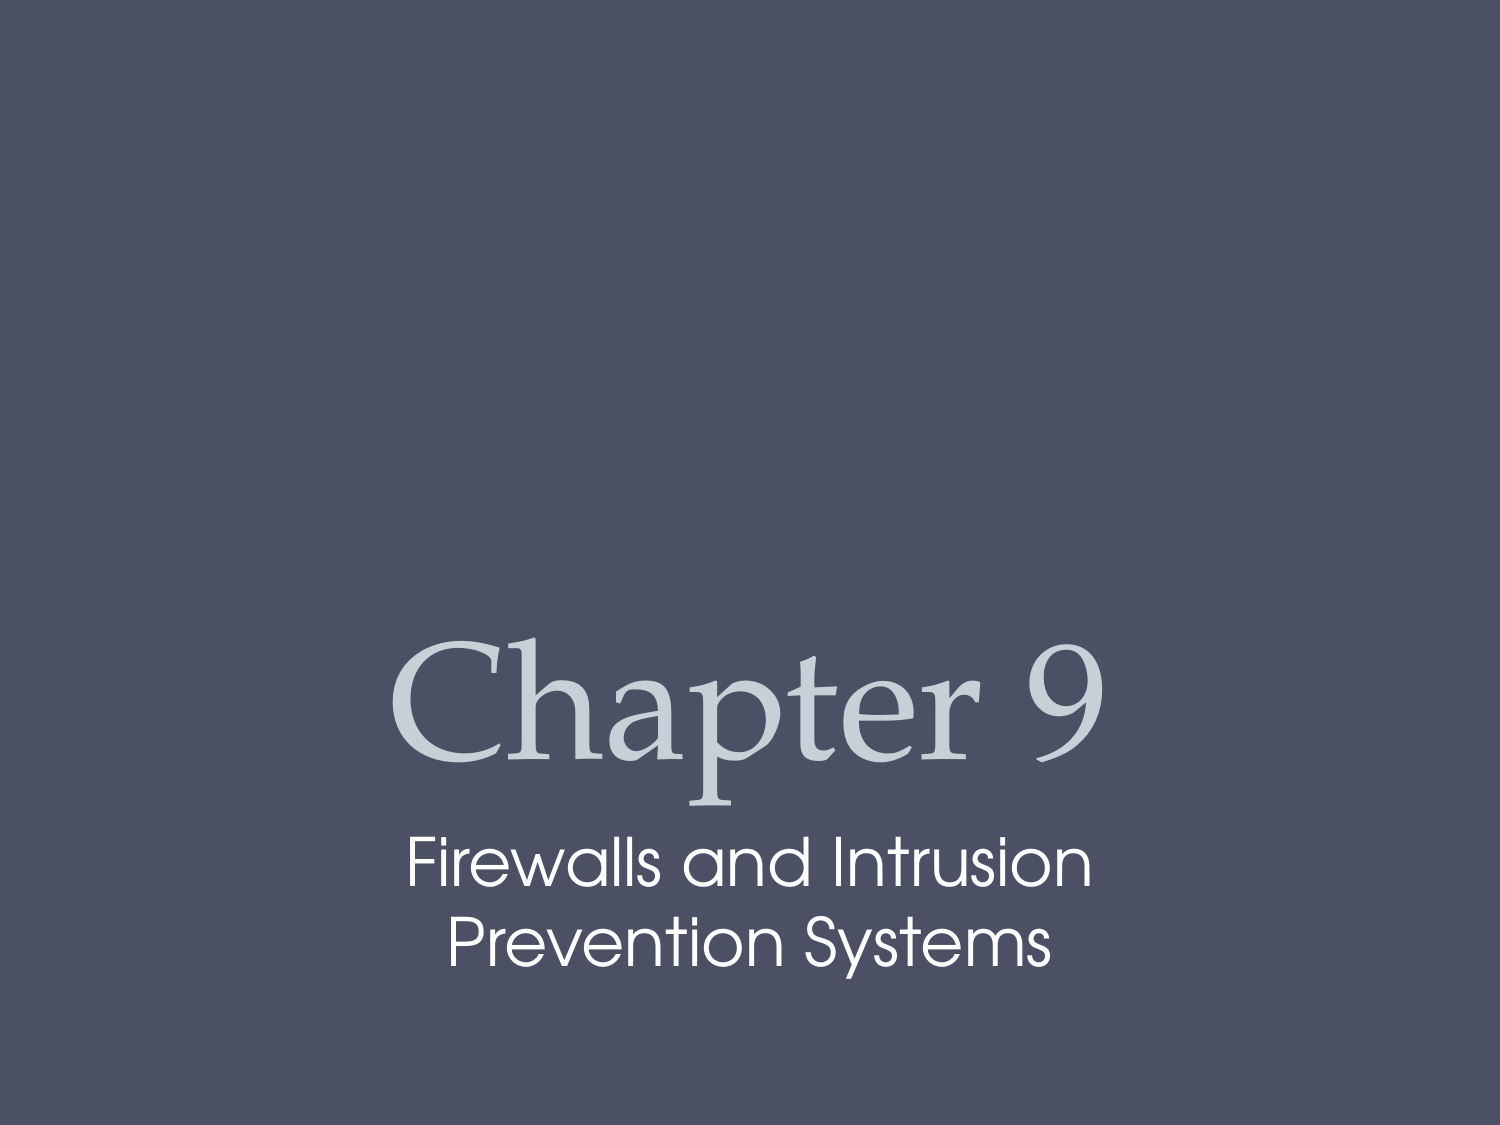

# Chapter 9
Firewalls and Intrusion Prevention Systems